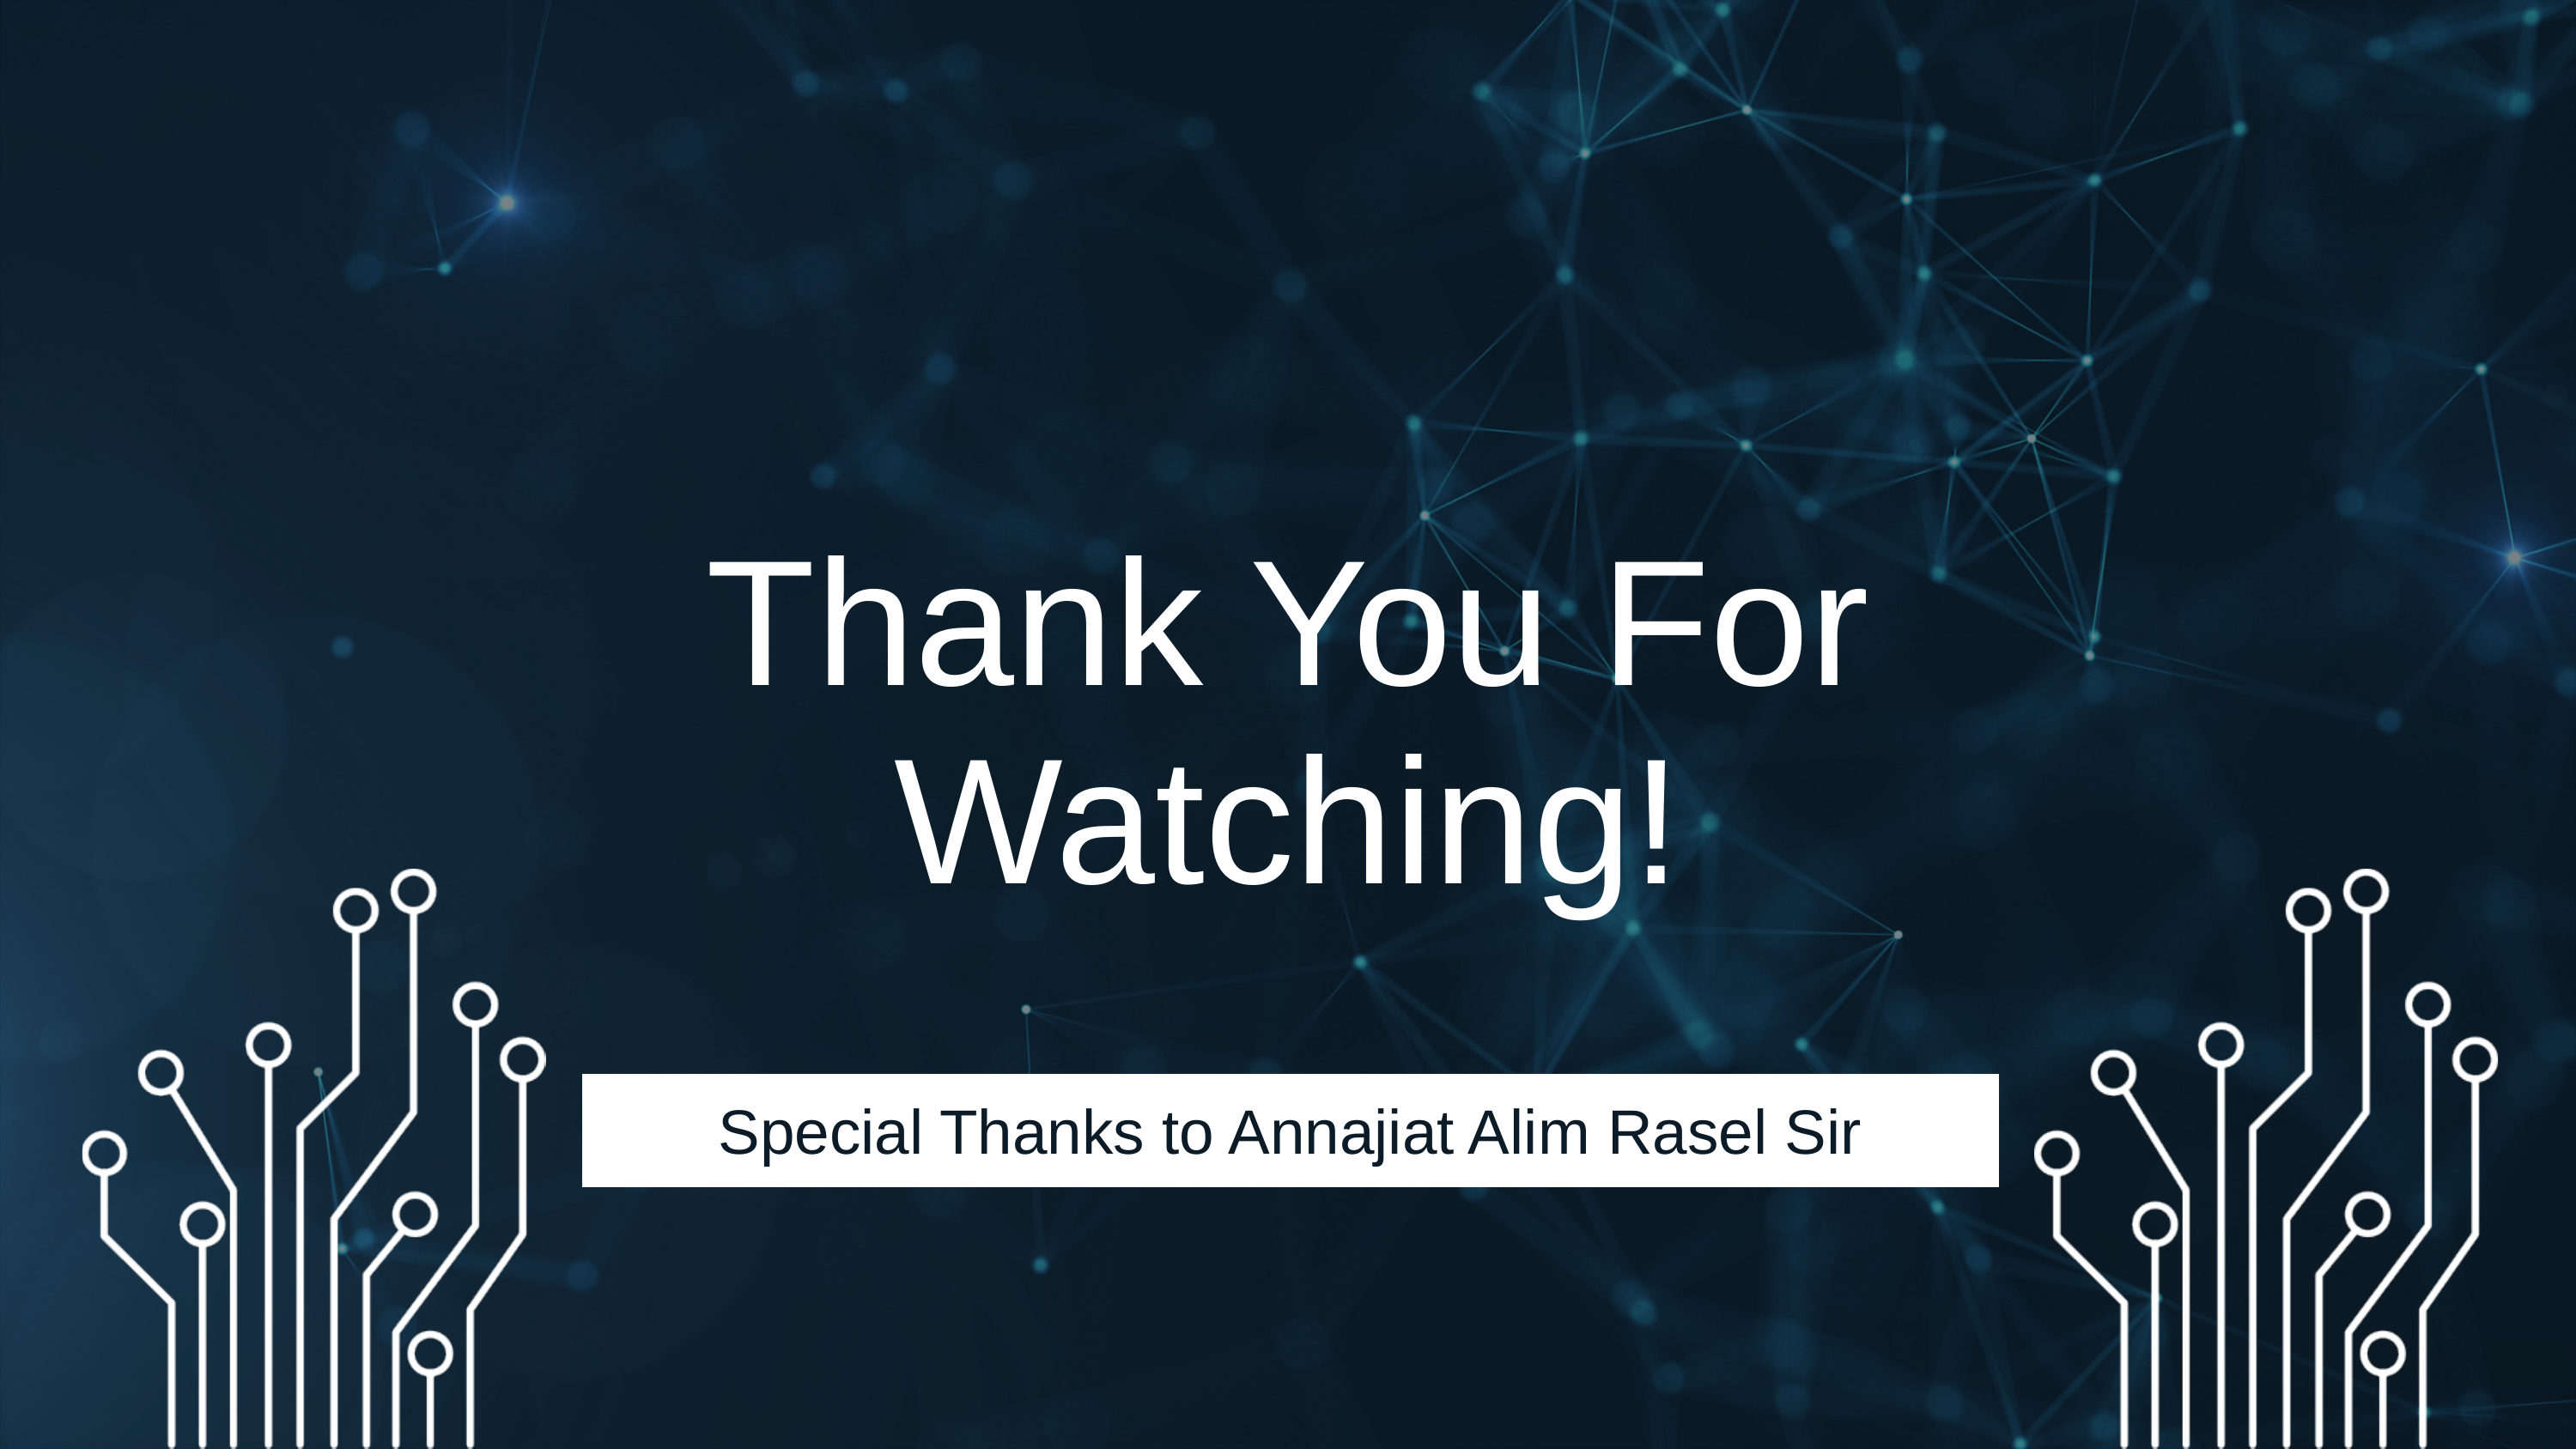

Thank You For Watching!

Special Thanks to Annajiat Alim Rasel Sir